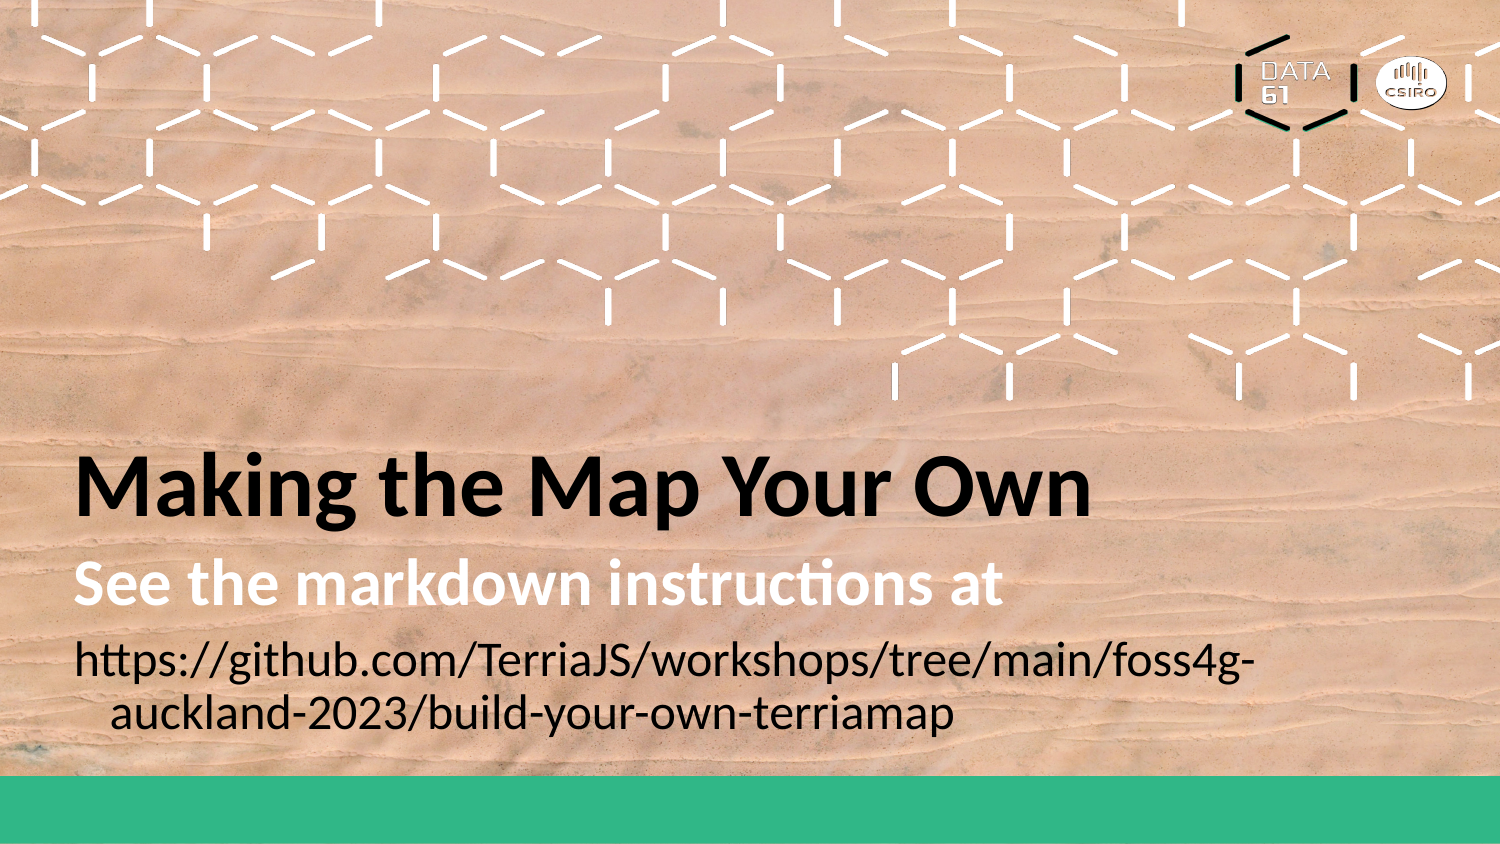

Making the Map Your Own
See the markdown instructions at
https://github.com/TerriaJS/workshops/tree/main/foss4g-auckland-2023/build-your-own-terriamap